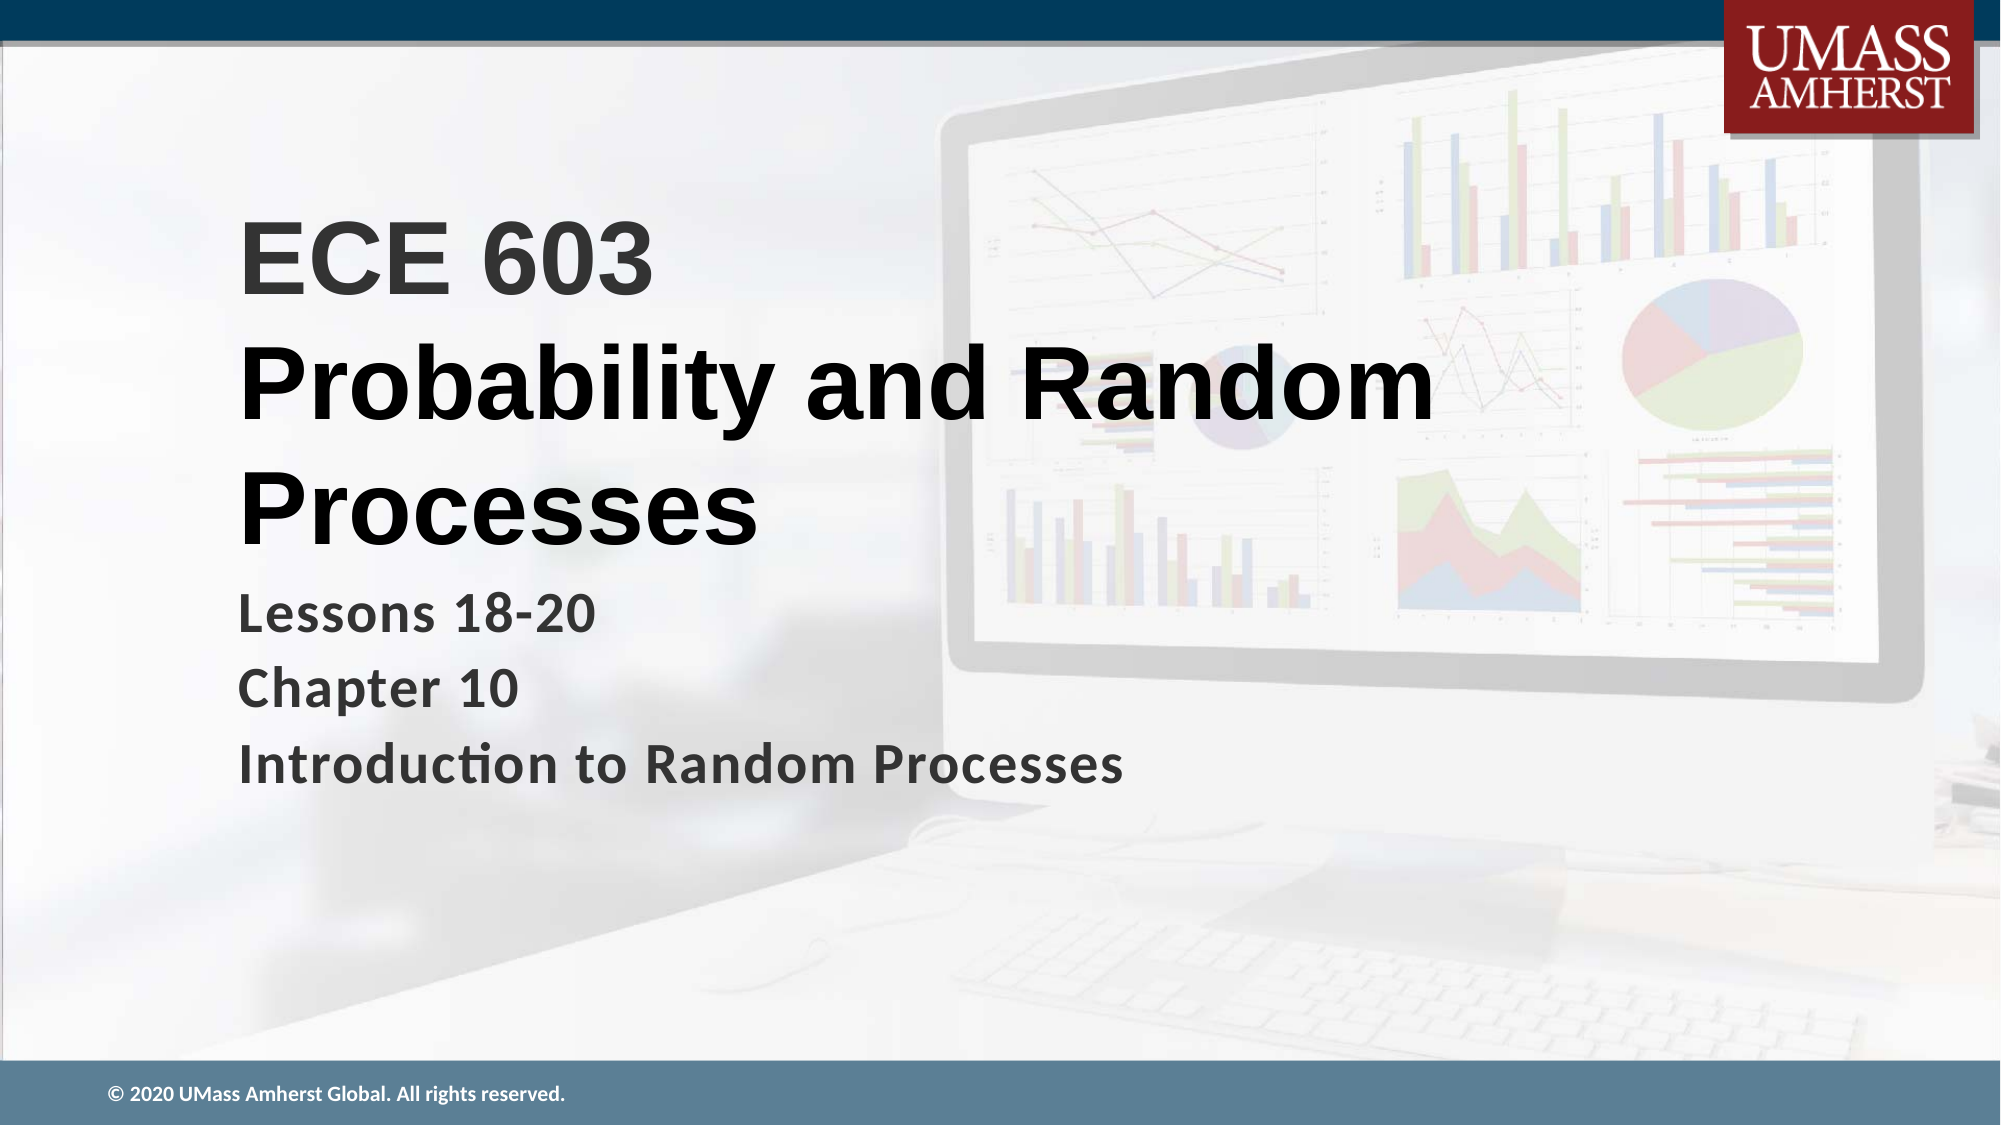

# ECE 603 Probability and Random Processes
Lessons 18-20
Chapter 10
Introduction to Random Processes